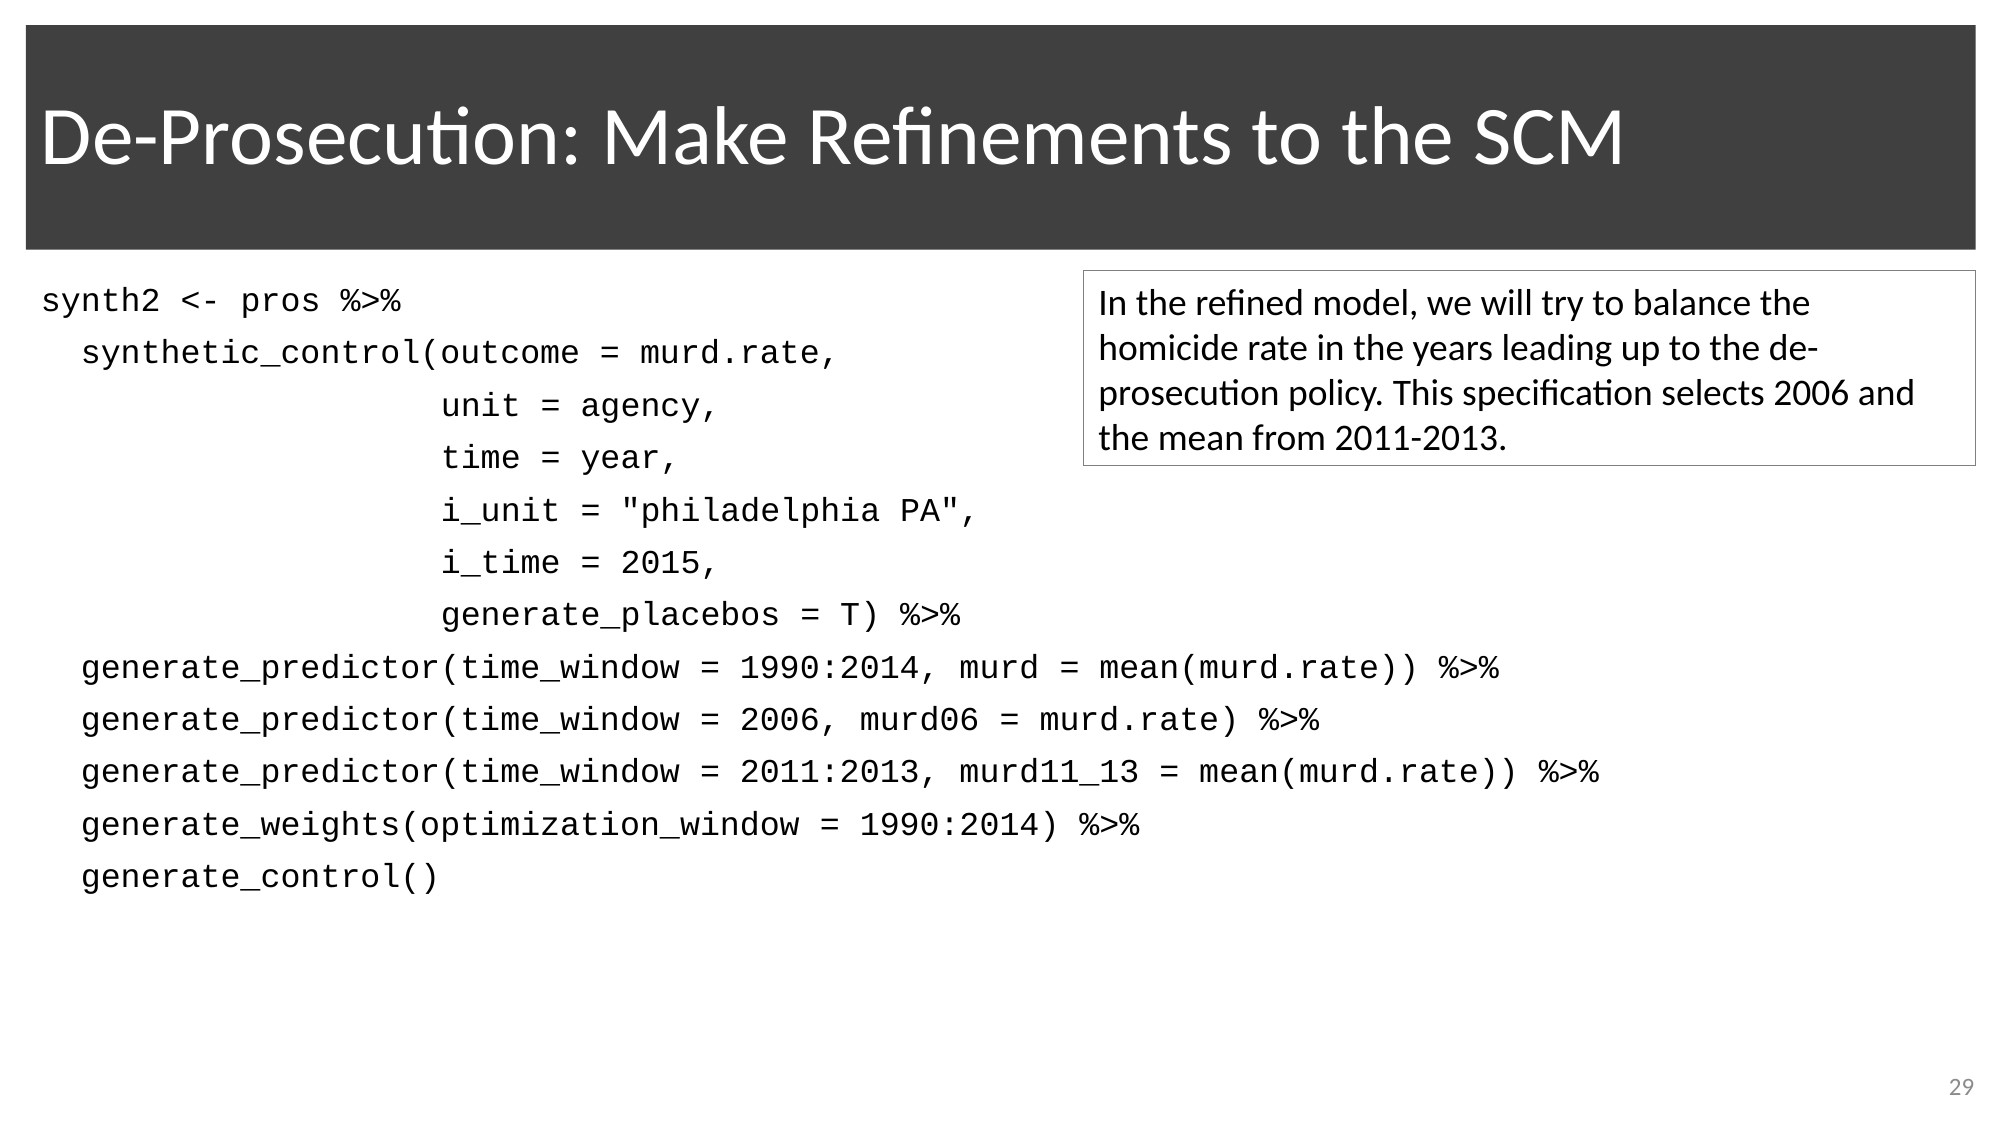

# De-Prosecution: Make Refinements to the SCM
synth2 <- pros %>%
  synthetic_control(outcome = murd.rate,
                    unit = agency,
                    time = year,
                    i_unit = "philadelphia PA",
                    i_time = 2015,
                    generate_placebos = T) %>%
  generate_predictor(time_window = 1990:2014, murd = mean(murd.rate)) %>%
  generate_predictor(time_window = 2006, murd06 = murd.rate) %>%
  generate_predictor(time_window = 2011:2013, murd11_13 = mean(murd.rate)) %>%
  generate_weights(optimization_window = 1990:2014) %>%
  generate_control()
In the refined model, we will try to balance the homicide rate in the years leading up to the de-prosecution policy. This specification selects 2006 and the mean from 2011-2013.
29